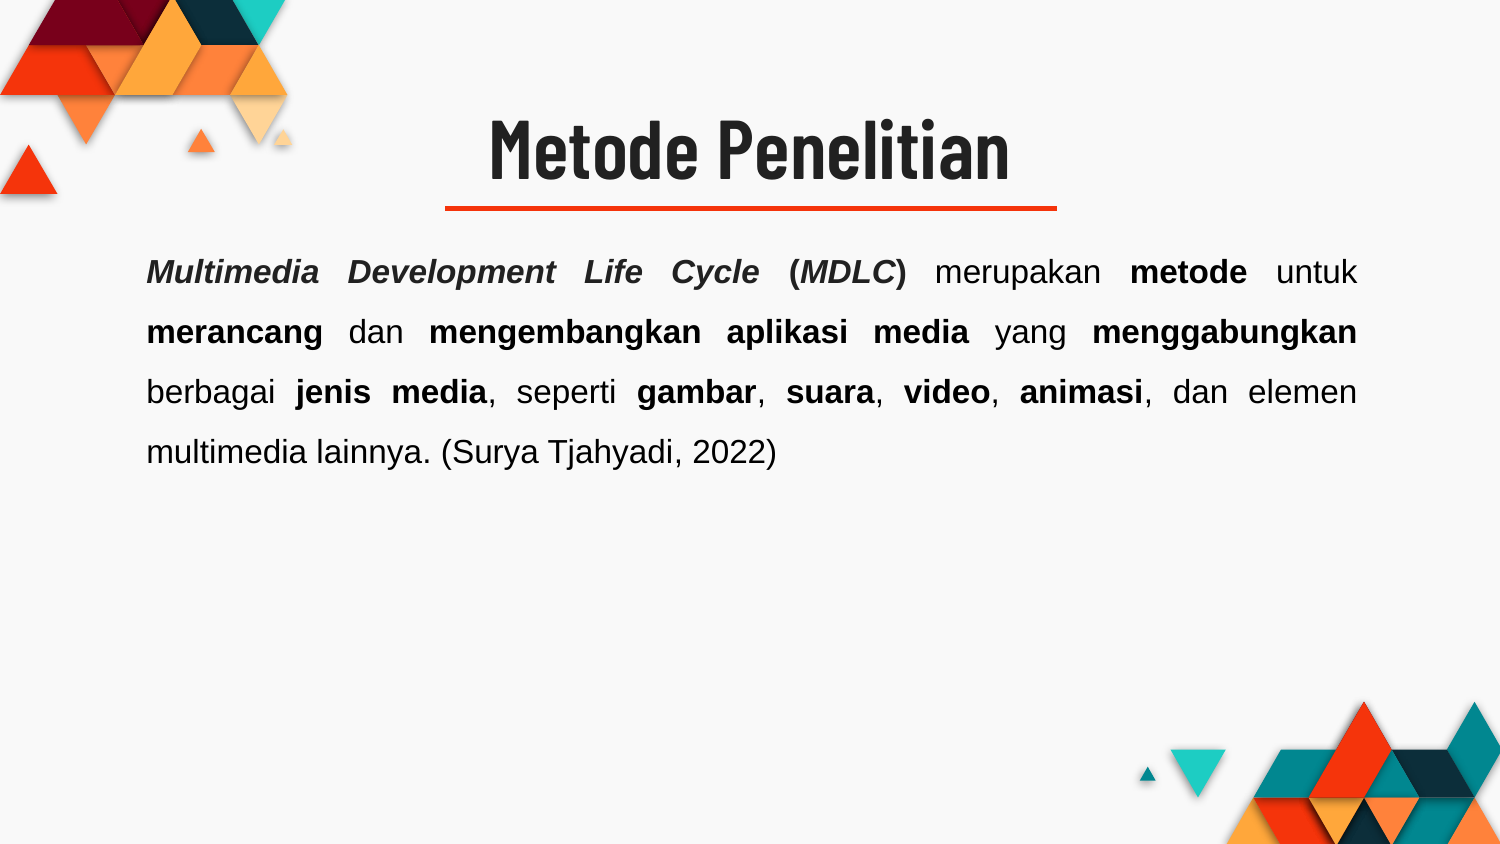

# Metode Penelitian
Multimedia Development Life Cycle (MDLC) merupakan metode untuk merancang dan mengembangkan aplikasi media yang menggabungkan berbagai jenis media, seperti gambar, suara, video, animasi, dan elemen multimedia lainnya. (Surya Tjahyadi, 2022)